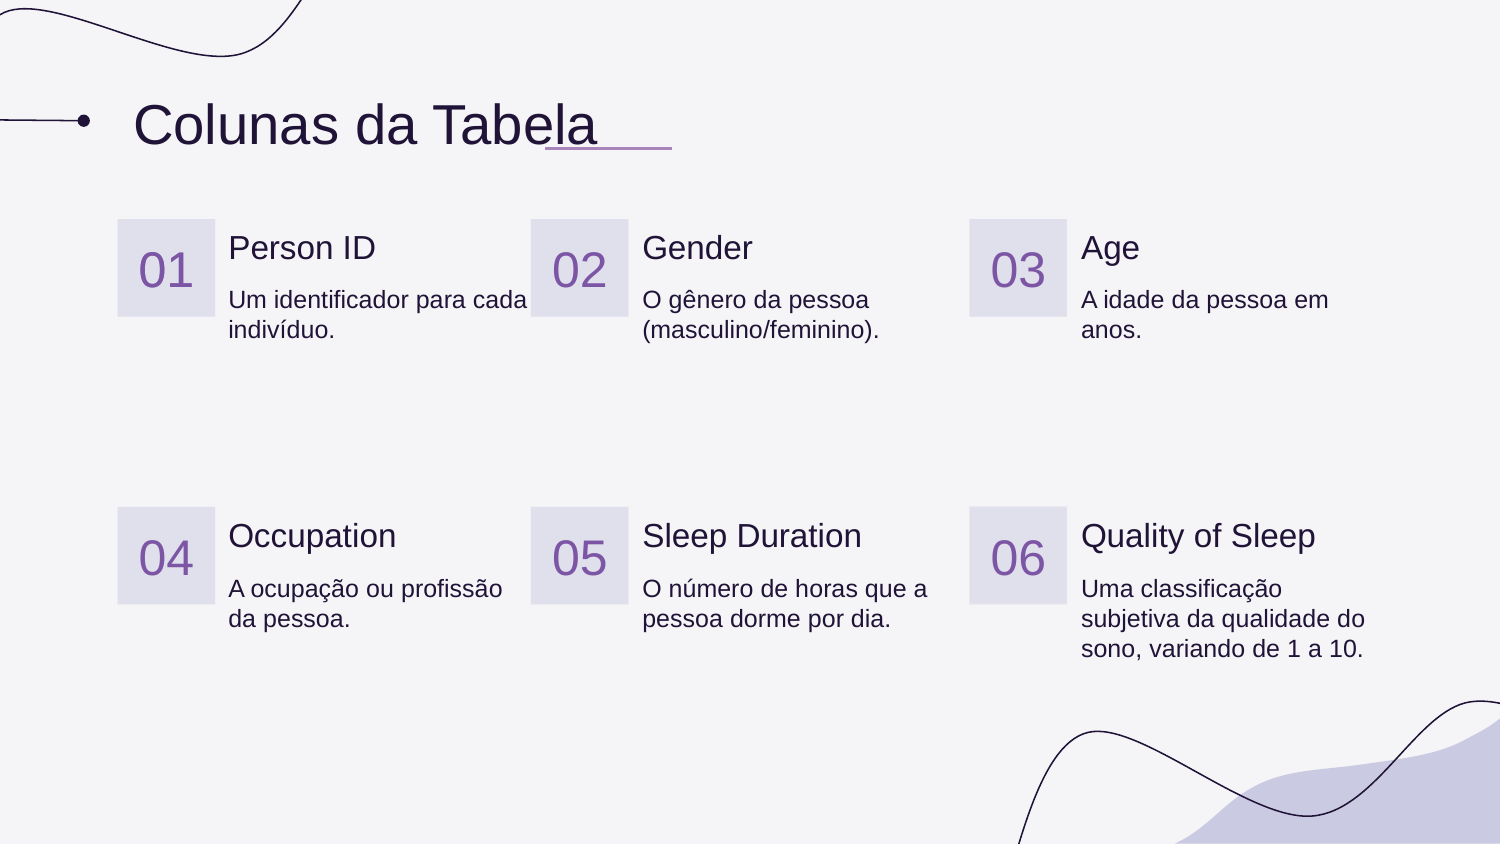

# Colunas da Tabela
01
01

02

03
Person ID
Gender
Age
O gênero da pessoa (masculino/feminino).
Um identificador para cada indivíduo.
A idade da pessoa em anos.
06
05

04

Sleep Duration
Occupation
Quality of Sleep
A ocupação ou profissão da pessoa.
O número de horas que a pessoa dorme por dia.
Uma classificação subjetiva da qualidade do sono, variando de 1 a 10.